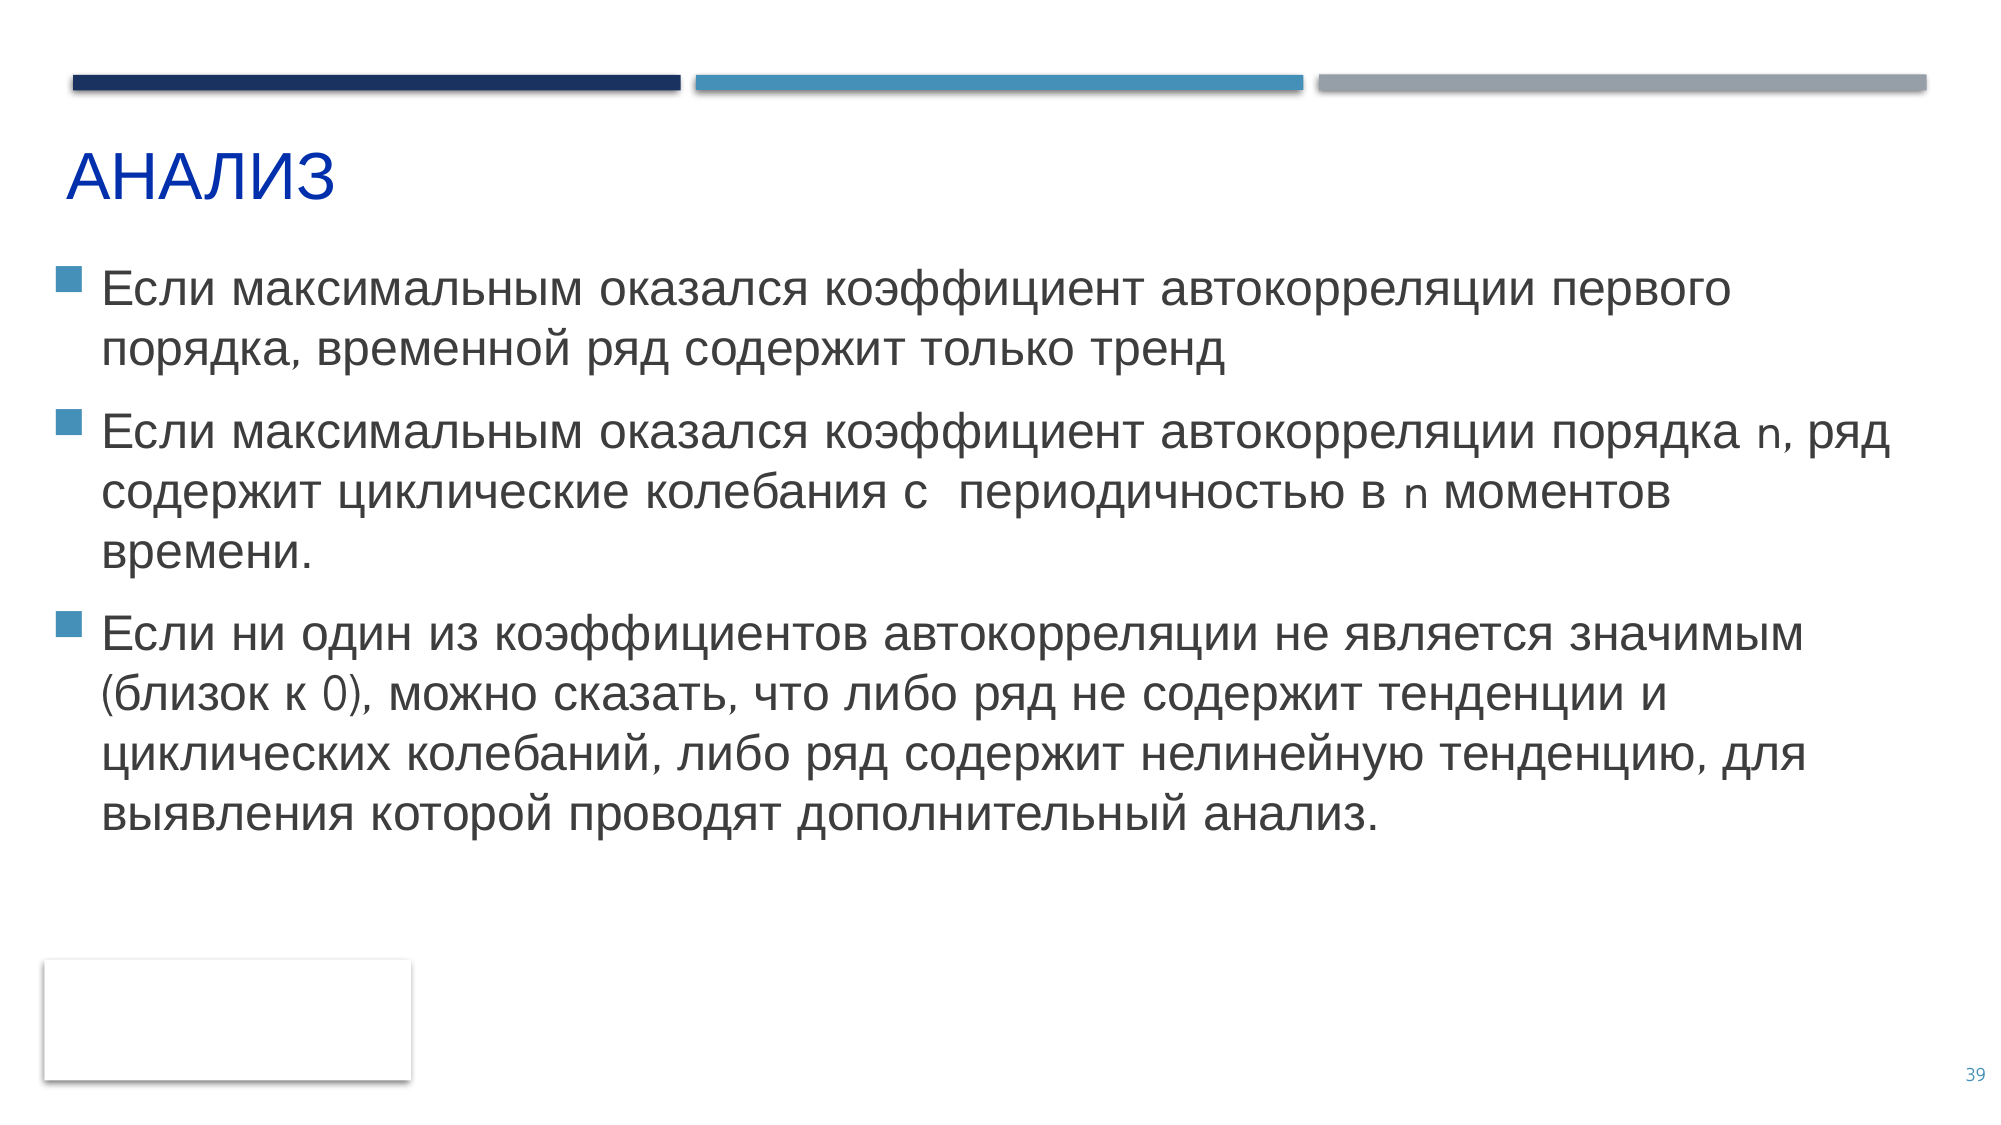

# Анализ
Если максимальным оказался коэффициент автокорреляции первого порядка, временной ряд содержит только тренд
Если максимальным оказался коэффициент автокорреляции порядка n, ряд содержит циклические колебания с  периодичностью в n моментов времени.
Если ни один из коэффициентов автокорреляции не является значимым (близок к 0), можно сказать, что либо ряд не содержит тенденции и циклических колебаний, либо ряд содержит нелинейную тенденцию, для выявления которой проводят дополнительный анализ.

39